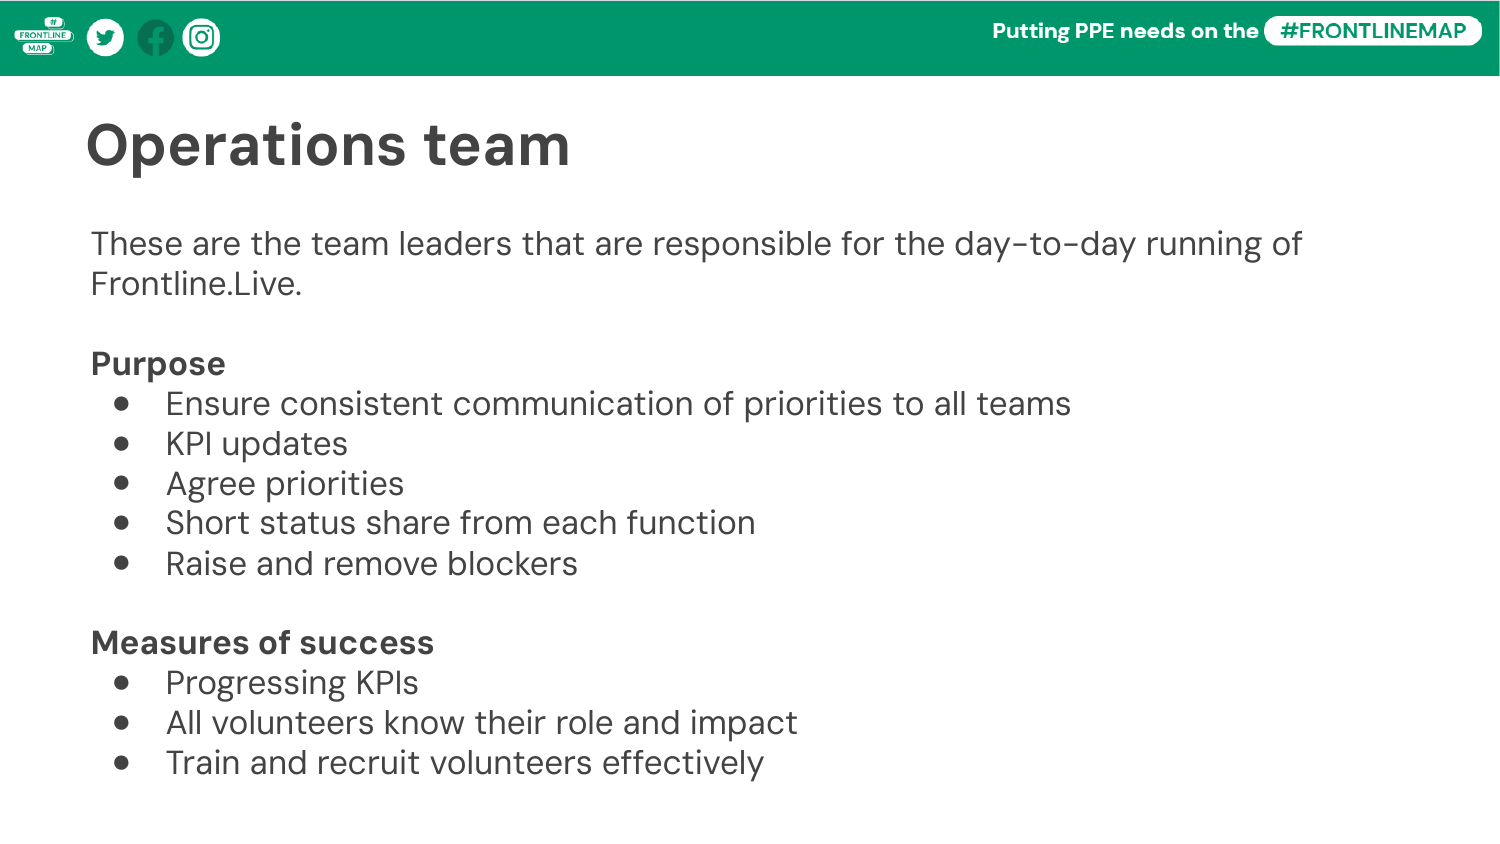

Operations team
These are the team leaders that are responsible for the day-to-day running of Frontline.Live.

Purpose
Ensure consistent communication of priorities to all teams
KPI updates
Agree priorities
Short status share from each function
Raise and remove blockers

Measures of success
Progressing KPIs
All volunteers know their role and impact
Train and recruit volunteers effectively